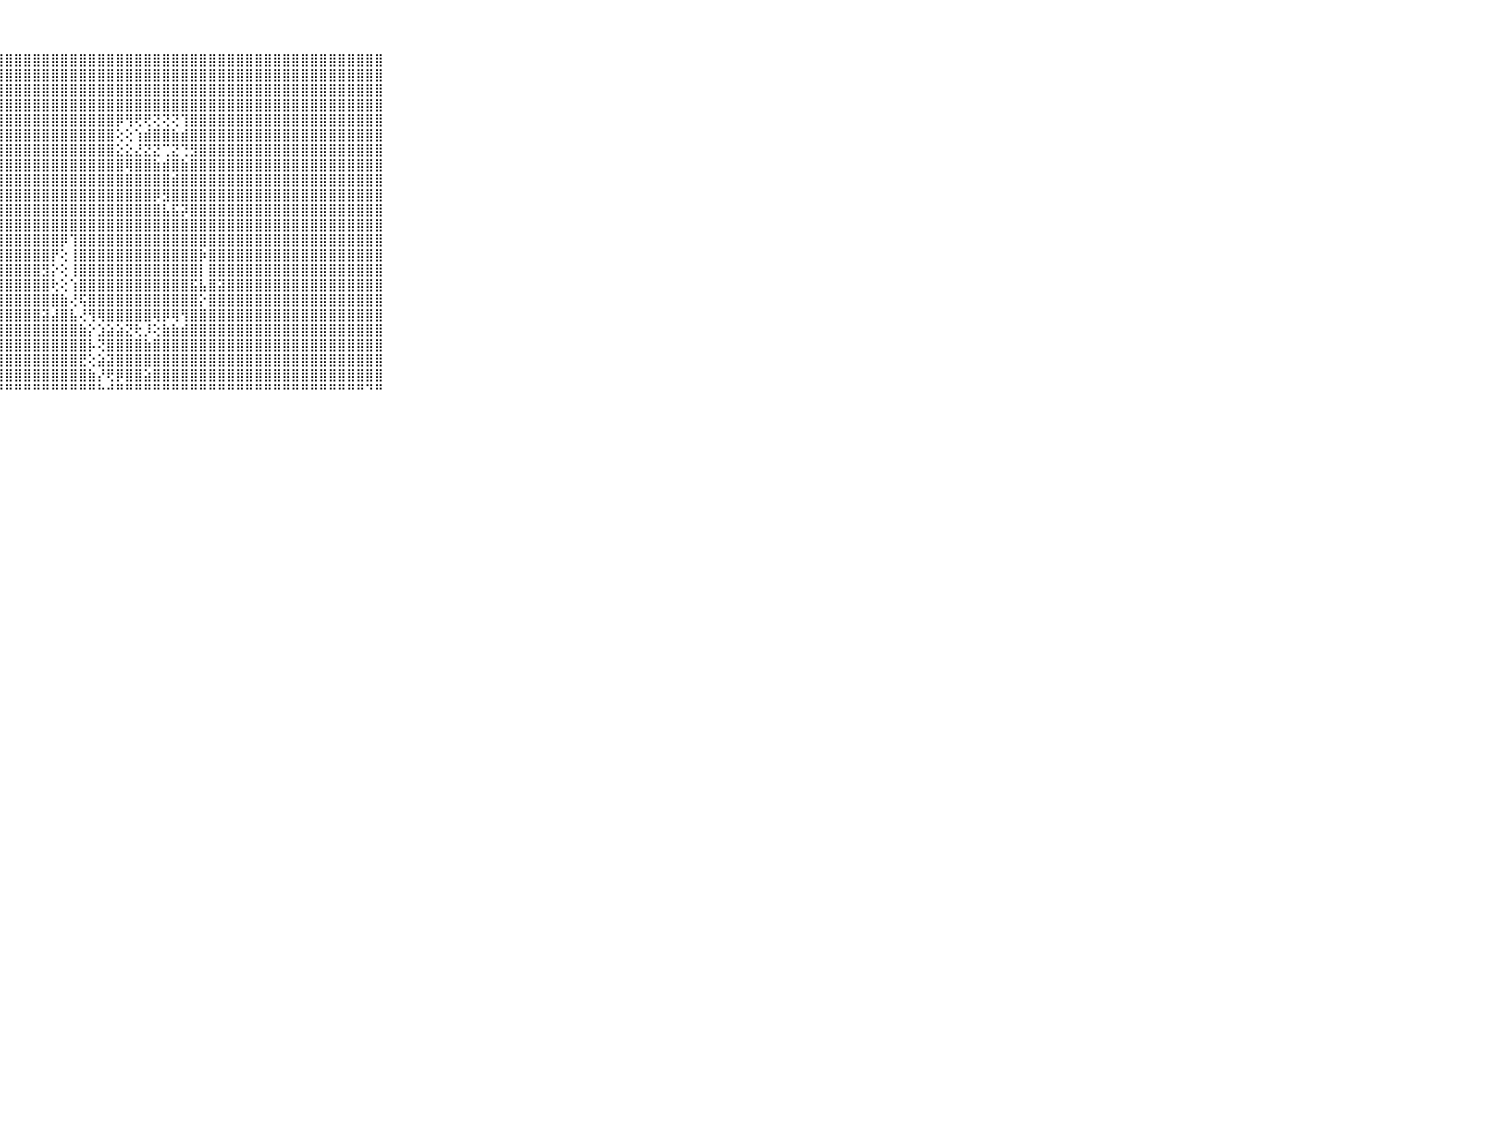

⠀⠀⠀⠀⠀⠀⠀⠀⠀⠀⠀⣿⣿⣿⣿⣿⣿⣿⣿⣿⣿⣿⣿⣿⣿⣿⣿⣿⣿⣿⣿⣿⣿⣿⣿⣿⣿⣿⣿⣿⣿⣿⣿⣿⣿⣿⣿⣿⣿⣿⣿⣿⣿⣿⣿⣿⣿⣿⣿⣿⣿⣿⣿⣿⣿⣿⣿⣿⣿⠀⠀⠀⠀⠀⠀⠀⠀⠀⠀⠀⠀
⠀⠀⠀⠀⠀⠀⠀⠀⠀⠀⠀⣿⣿⣿⣿⣿⣿⣿⣿⣿⣿⣿⣿⣿⣿⣿⣿⣿⣿⣿⣿⣿⣿⣿⣿⣿⣿⣿⣿⣿⣿⣿⣿⣿⣿⣿⣿⣿⣿⣿⣿⣿⣿⣿⣿⣿⣿⣿⣿⣿⣿⣿⣿⣿⣿⣿⣿⣿⣿⠀⠀⠀⠀⠀⠀⠀⠀⠀⠀⠀⠀
⠀⠀⠀⠀⠀⠀⠀⠀⠀⠀⠀⣿⣿⣿⣿⣿⣿⣿⣿⣿⣿⣿⣿⣿⣿⣿⣿⣿⣿⣿⣿⣿⣿⣿⣿⣿⣿⣿⣿⣿⣿⣿⣿⣿⣿⣿⣿⣿⣿⣿⣿⣿⣿⣿⣿⣿⣿⣿⣿⣿⣿⣿⣿⣿⣿⣿⣿⣿⣿⠀⠀⠀⠀⠀⠀⠀⠀⠀⠀⠀⠀
⠀⠀⠀⠀⠀⠀⠀⠀⠀⠀⠀⣿⣿⣿⣿⣿⣿⣿⣿⣿⣿⣿⣿⣿⣿⣿⣿⣿⣿⣿⣿⣿⣿⣿⣿⣿⣿⣿⣿⣿⣿⣿⣿⣿⣿⣿⣿⣿⣿⣿⣿⣿⣿⣿⣿⣿⣿⣿⣿⣿⣿⣿⣿⣿⣿⣿⣿⣿⣿⠀⠀⠀⠀⠀⠀⠀⠀⠀⠀⠀⠀
⠀⠀⠀⠀⠀⠀⠀⠀⠀⠀⠀⣿⣿⣿⣿⣿⣿⣿⣿⣿⣿⣿⣿⣿⣿⣿⣿⣿⣿⣿⣿⣿⣿⣿⣿⣿⣿⣿⣿⣿⡿⢻⢟⢟⢝⢝⢝⢹⣿⣿⣿⣿⣿⣿⣿⣿⣿⣿⣿⣿⣿⣿⣿⣿⣿⣿⣿⣿⣿⠀⠀⠀⠀⠀⠀⠀⠀⠀⠀⠀⠀
⠀⠀⠀⠀⠀⠀⠀⠀⠀⠀⠀⣿⣿⣿⣿⣿⣿⣿⣿⣿⣿⣿⣿⣿⣿⣿⣿⣿⣿⣿⣿⣿⣿⣿⣿⣿⣿⣿⣿⣿⢕⢕⢱⣾⣿⣿⣷⣾⣿⣿⣿⣿⣿⣿⣿⣿⣿⣿⣿⣿⣿⣿⣿⣿⣿⣿⣿⣿⣿⠀⠀⠀⠀⠀⠀⠀⠀⠀⠀⠀⠀
⠀⠀⠀⠀⠀⠀⠀⠀⠀⠀⠀⣿⣿⣿⣿⣿⣿⣿⣿⣿⣿⣿⣿⣿⣿⣿⣿⣿⣿⣿⣿⣿⣿⣿⣿⣿⣿⣿⣿⣿⣕⣕⣜⣝⣝⢉⣝⢙⣻⣿⣿⣿⣿⣿⣿⣿⣿⣿⣿⣿⣿⣿⣿⣿⣿⣿⣿⣿⣿⠀⠀⠀⠀⠀⠀⠀⠀⠀⠀⠀⠀
⠀⠀⠀⠀⠀⠀⠀⠀⠀⠀⠀⣿⣿⣿⣿⣿⣿⣿⣿⣿⣿⣿⣿⣿⣿⣿⣿⣿⣿⣿⣿⣿⣿⣿⣿⣿⣿⣿⣿⣿⣿⢿⣿⣿⣷⣾⣿⣷⣿⣿⣿⣿⣿⣿⣿⣿⣿⣿⣿⣿⣿⣿⣿⣿⣿⣿⣿⣿⣿⠀⠀⠀⠀⠀⠀⠀⠀⠀⠀⠀⠀
⠀⠀⠀⠀⠀⠀⠀⠀⠀⠀⠀⣿⣿⣿⣿⣿⣿⣿⣿⣿⣿⣿⣿⣿⣿⣿⣿⣿⣿⣿⣿⣿⣿⣿⣿⣿⣿⣿⣿⣿⣿⣿⣿⣿⣿⣿⣾⣿⣿⣿⣿⣿⣿⣿⣿⣿⣿⣿⣿⣿⣿⣿⣿⣿⣿⣿⣿⣿⣿⠀⠀⠀⠀⠀⠀⠀⠀⠀⠀⠀⠀
⠀⠀⠀⠀⠀⠀⠀⠀⠀⠀⠀⣿⣿⣿⣿⣿⣿⣿⣿⣿⣿⣿⣿⣿⣿⣿⣿⣿⣿⣿⣿⣿⣿⣿⣿⣿⣿⣿⣿⣿⣿⣿⣿⣿⡿⣻⣿⣿⣿⣿⣿⣿⣿⣿⣿⣿⣿⣿⣿⣿⣿⣿⣿⣿⣿⣿⣿⣿⣿⠀⠀⠀⠀⠀⠀⠀⠀⠀⠀⠀⠀
⠀⠀⠀⠀⠀⠀⠀⠀⠀⠀⠀⣿⣿⣿⣿⣿⣿⣿⣿⣿⣿⣿⣿⣿⣿⣿⣿⣿⣿⣿⣿⣿⣿⣿⣿⣿⣿⣿⣿⣿⣿⣿⣿⣿⣿⣧⣯⡽⣿⣿⣿⣿⣿⣿⣿⣿⣿⣿⣿⣿⣿⣿⣿⣿⣿⣿⣿⣿⣿⠀⠀⠀⠀⠀⠀⠀⠀⠀⠀⠀⠀
⠀⠀⠀⠀⠀⠀⠀⠀⠀⠀⠀⣿⣿⣿⣿⣿⣿⣿⣿⣿⣿⣿⣿⣿⣿⣿⣿⣿⣿⣿⣿⣿⣿⣿⣿⣿⣿⣿⣿⣿⣿⣿⣿⣿⣿⣿⣿⣿⣿⣿⣿⣿⣿⣿⣿⣿⣿⣿⣿⣿⣿⣿⣿⣿⣿⣿⣿⣿⣿⠀⠀⠀⠀⠀⠀⠀⠀⠀⠀⠀⠀
⠀⠀⠀⠀⠀⠀⠀⠀⠀⠀⠀⣿⣿⣿⣿⣿⣿⣿⣿⣿⣿⣿⣿⣿⣿⣿⣿⣿⣿⣿⣿⣿⣿⣿⡿⢹⣿⣿⣿⣿⣿⣿⣿⣿⣿⣿⣿⣿⣿⣿⣿⣿⣿⣿⣿⣿⣿⣿⣿⣿⣿⣿⣿⣿⣿⣿⣿⣿⣿⠀⠀⠀⠀⠀⠀⠀⠀⠀⠀⠀⠀
⠀⠀⠀⠀⠀⠀⠀⠀⠀⠀⠀⣿⣿⣿⣿⣿⣿⣿⣿⣿⣿⣿⣿⣿⣿⣿⣿⣿⣿⣿⣿⣿⣿⡟⢕⢸⣿⣿⣿⣿⣿⣿⣿⣿⣿⣿⣿⣿⣿⡷⣿⣿⣿⣿⣿⣿⣿⣿⣿⣿⣿⣿⣿⣿⣿⣿⣿⣿⣿⠀⠀⠀⠀⠀⠀⠀⠀⠀⠀⠀⠀
⠀⠀⠀⠀⠀⠀⠀⠀⠀⠀⠀⣿⣿⣿⣿⣿⣿⣿⣿⣿⣿⣿⣿⣿⣿⣿⣿⣿⣿⣿⣿⣿⣻⡕⢕⢸⣿⣿⣿⣿⣿⣿⣿⣿⣿⣿⣿⣿⣿⡇⣿⣿⣿⣿⣿⣿⣿⣿⣿⣿⣿⣿⣿⣿⣿⣿⣿⣿⣿⠀⠀⠀⠀⠀⠀⠀⠀⠀⠀⠀⠀
⠀⠀⠀⠀⠀⠀⠀⠀⠀⠀⠀⣿⣿⣿⣿⣿⣿⣿⣿⣿⣿⣿⣿⣿⣿⣿⣿⣿⣿⣿⣿⣿⣿⢗⢕⢱⣿⣿⣿⣿⣿⣿⣿⣿⣿⣿⣿⣿⣯⣧⣿⣽⣿⣿⣿⣿⣿⣿⣿⣿⣿⣿⣿⣿⣿⣿⣿⣿⣿⠀⠀⠀⠀⠀⠀⠀⠀⠀⠀⠀⠀
⠀⠀⠀⠀⠀⠀⠀⠀⠀⠀⠀⣿⣿⣿⣿⣿⣿⣿⣿⣿⣿⣿⣿⣿⣿⣿⣿⣿⣿⣿⣿⣿⣿⣿⣷⢜⢯⣿⣿⣿⣿⣿⣿⣿⣿⣿⣿⣿⣿⡕⣿⣿⣿⣿⣿⣿⣿⣿⣿⣿⣿⣿⣿⣿⣿⣿⣿⣿⣿⠀⠀⠀⠀⠀⠀⠀⠀⠀⠀⠀⠀
⠀⠀⠀⠀⠀⠀⠀⠀⠀⠀⠀⣿⣿⣿⣿⣿⣿⣿⣿⣿⣿⣿⣿⣿⣿⣿⣿⣿⣿⣿⣿⣿⣽⣼⣿⣧⢜⢻⢿⣿⣿⣿⣿⣿⢿⡿⢿⢻⣿⣿⣿⣿⣿⣿⣿⣿⣿⣿⣿⣿⣿⣿⣿⣿⣿⣿⣿⣿⣿⠀⠀⠀⠀⠀⠀⠀⠀⠀⠀⠀⠀
⠀⠀⠀⠀⠀⠀⠀⠀⠀⠀⠀⣿⣿⣿⣿⣿⣿⣿⣿⣿⣿⣿⣿⣿⣿⣿⣿⣿⣿⣿⣿⣿⣿⣿⣿⣿⣷⡕⣱⣵⣵⣝⢗⡸⢕⣷⣷⣾⣿⣿⣿⣿⣿⣿⣿⣿⣿⣿⣿⣿⣿⣿⣿⣿⣿⣿⣿⣿⣿⠀⠀⠀⠀⠀⠀⠀⠀⠀⠀⠀⠀
⠀⠀⠀⠀⠀⠀⠀⠀⠀⠀⠀⣿⣿⣿⣿⣿⣿⣿⣿⣿⣿⣿⣿⣿⣿⣿⣿⣿⣿⣿⣿⣿⣿⣿⣿⣿⣿⡧⢝⣿⣿⣿⣿⣷⣿⣿⣿⣿⣿⣿⣿⣿⣿⣿⣿⣿⣿⣿⣿⣿⣿⣿⣿⣿⣿⣿⣿⣿⣿⠀⠀⠀⠀⠀⠀⠀⠀⠀⠀⠀⠀
⠀⠀⠀⠀⠀⠀⠀⠀⠀⠀⠀⣿⣿⣿⣿⣿⣿⣿⣿⣿⣿⣿⣿⣿⣿⣿⣿⣿⣿⣿⣿⣿⣿⣿⣿⣿⣟⢕⣵⣽⣿⣿⣿⣿⣿⣿⣿⣿⣿⣿⣿⣿⣿⣿⣿⣿⣿⣿⣿⣿⣿⣿⣿⣿⣿⣿⣿⣿⣿⠀⠀⠀⠀⠀⠀⠀⠀⠀⠀⠀⠀
⠀⠀⠀⠀⠀⠀⠀⠀⠀⠀⠀⣿⣿⣿⣿⣿⣿⣿⣿⣿⣿⣿⣿⣿⣿⣿⣿⣿⣿⣿⣿⣿⣿⣿⣿⣿⣿⣷⡜⢟⡿⣿⣿⣵⣿⣿⣿⣿⣿⣿⣿⣿⣿⣿⣿⣿⣿⣿⣿⣿⣿⣿⣿⣿⣿⣿⣿⣿⣿⠀⠀⠀⠀⠀⠀⠀⠀⠀⠀⠀⠀
⠀⠀⠀⠀⠀⠀⠀⠀⠀⠀⠀⠛⠛⠛⠛⠛⠛⠛⠛⠛⠛⠛⠛⠛⠛⠛⠛⠛⠛⠛⠛⠛⠛⠛⠛⠛⠛⠛⠓⠚⠛⠛⠛⠛⠛⠛⠛⠛⠛⠛⠛⠛⠛⠛⠛⠛⠛⠛⠛⠛⠛⠛⠛⠛⠛⠛⠛⠙⠛⠀⠀⠀⠀⠀⠀⠀⠀⠀⠀⠀⠀